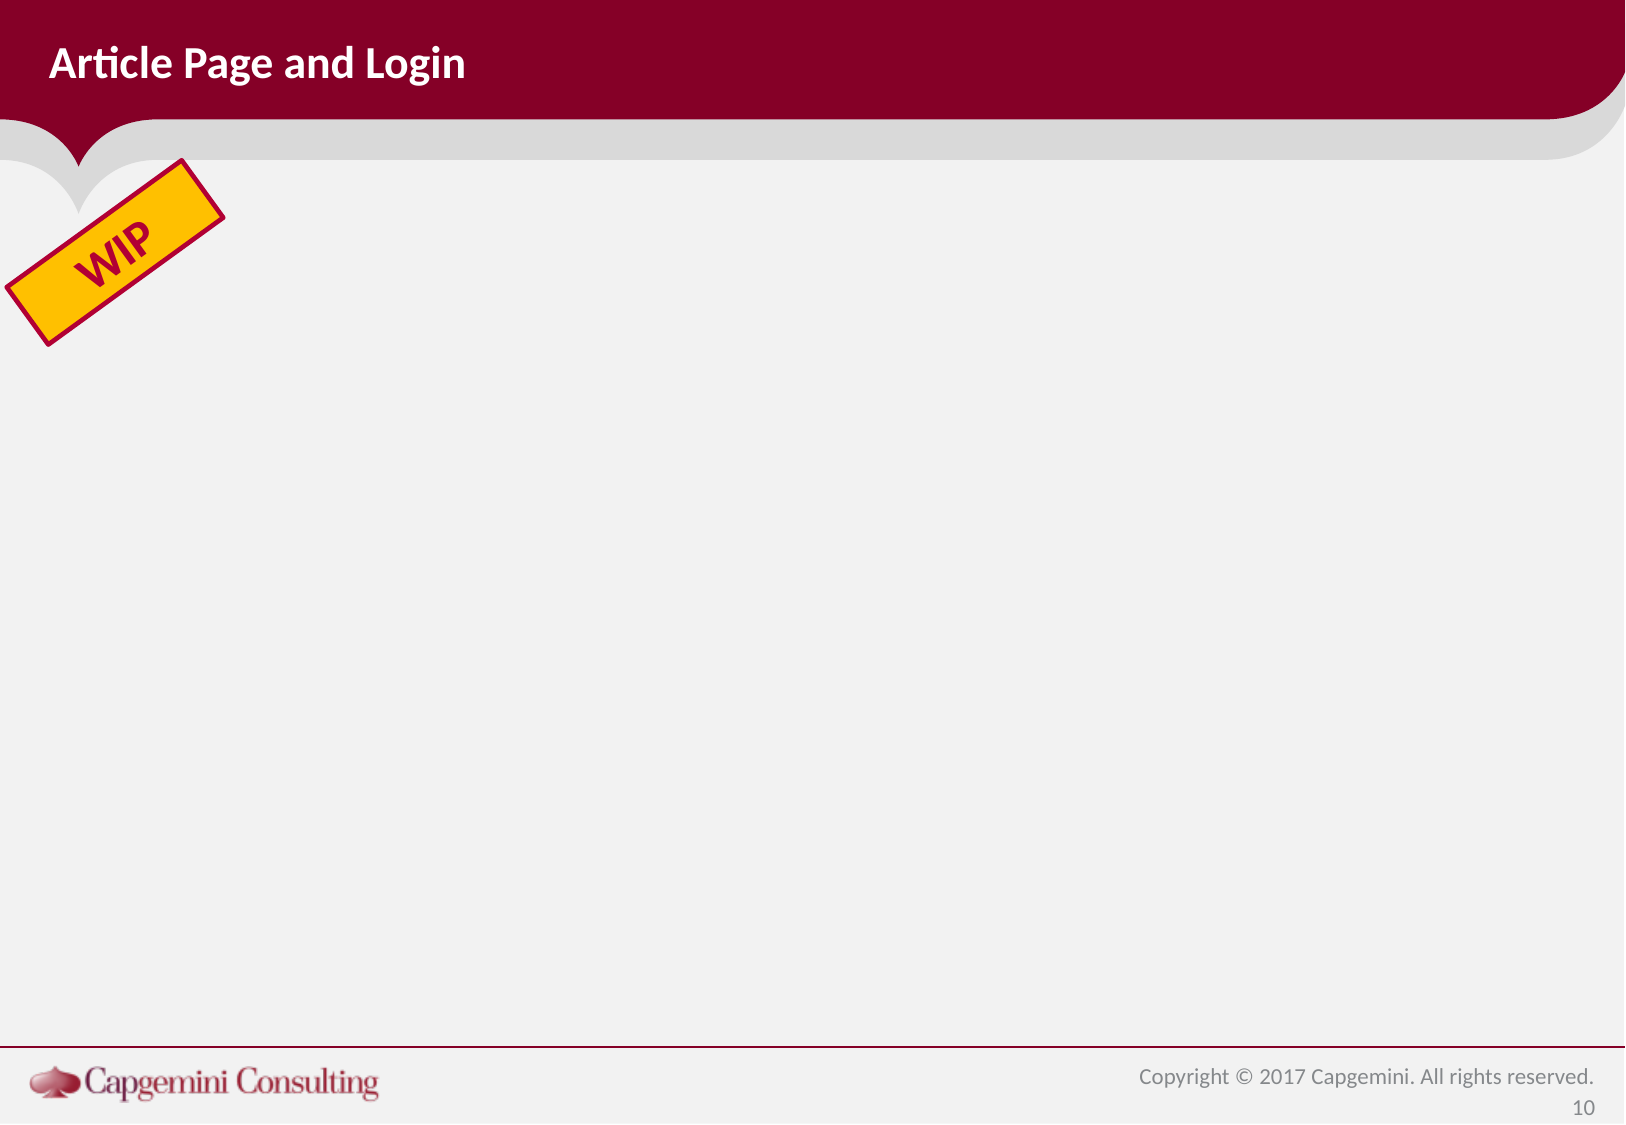

# Article Page and Login

WIP
Copyright © 2017 Capgemini. All rights reserved.
10